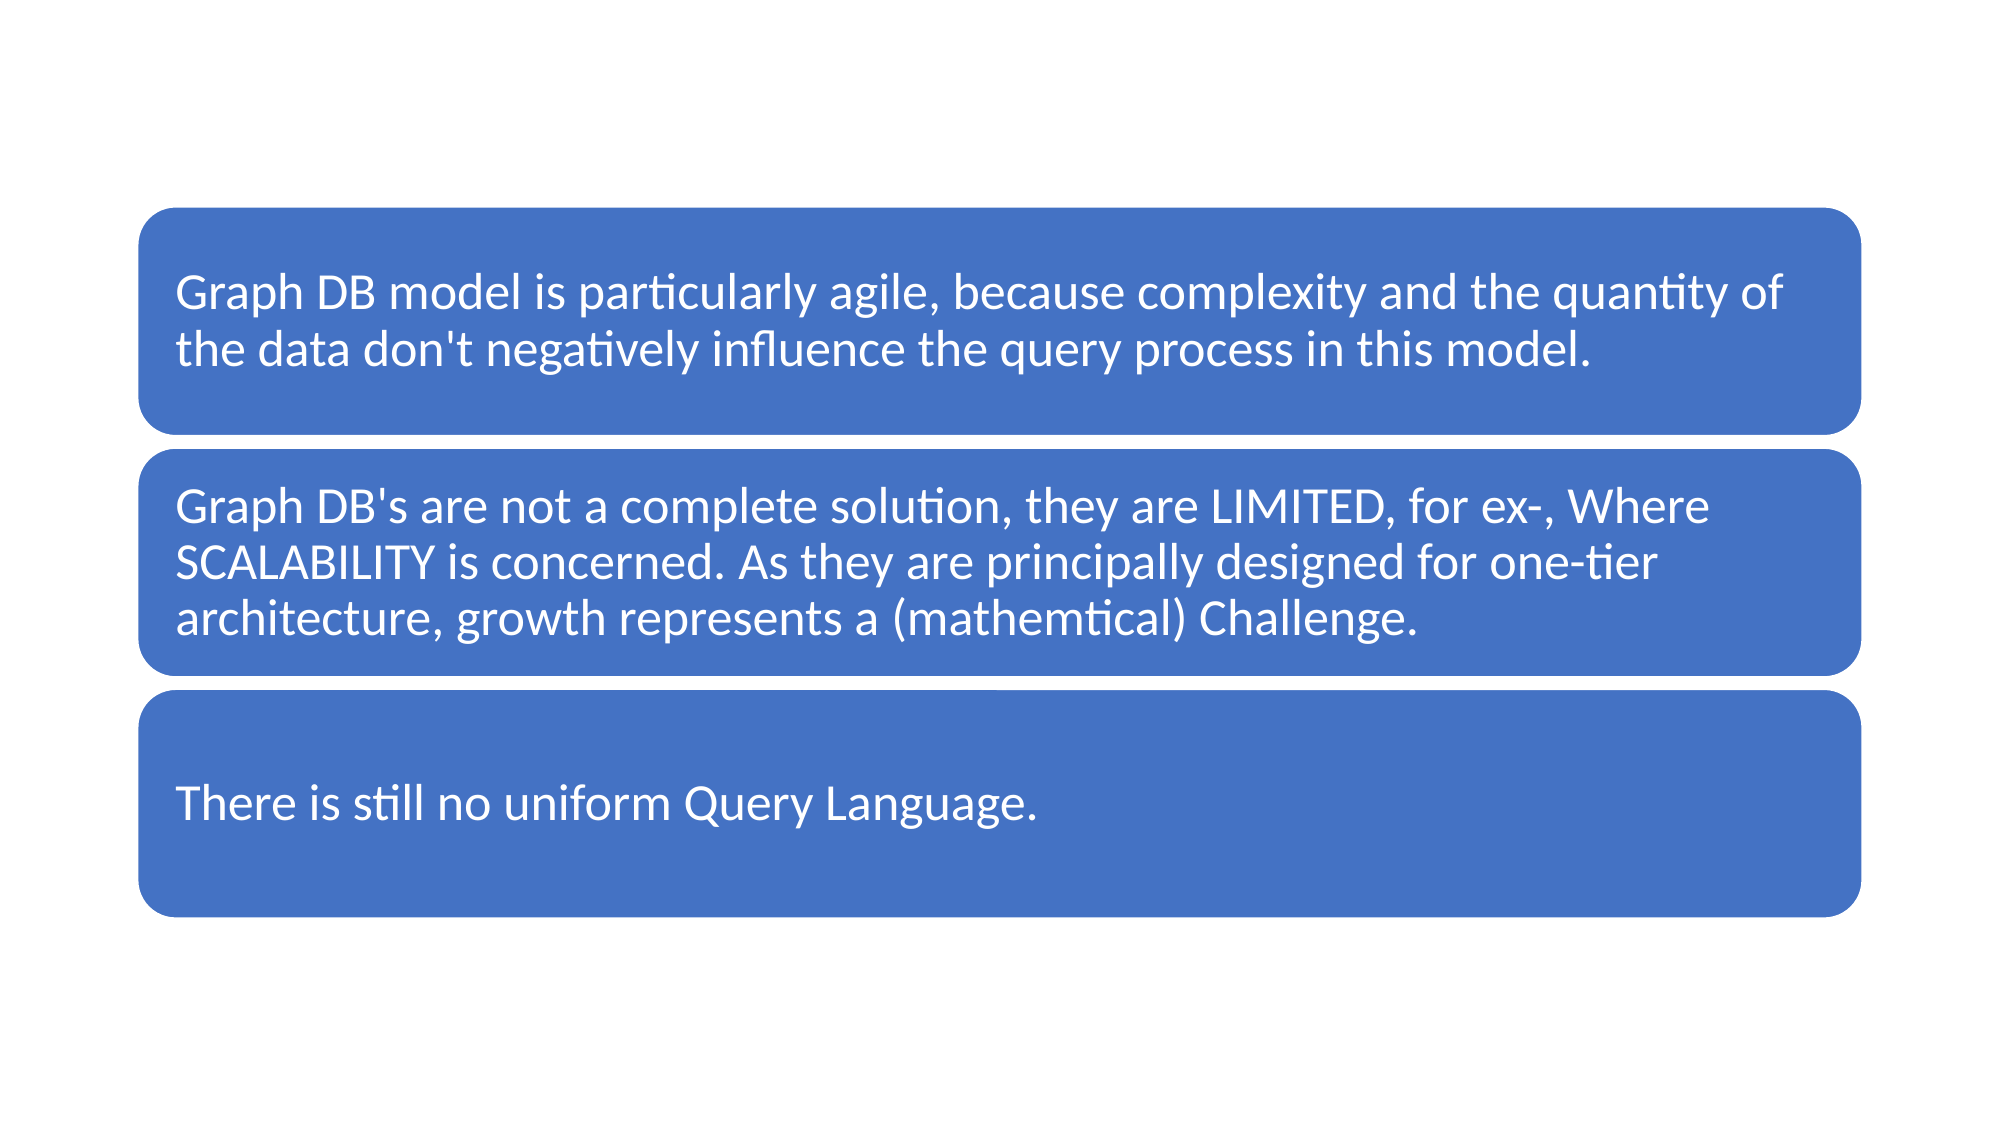

Graph DB model is particularly agile, because complexity and the quantity of the data don't negatively influence the query process in this model.
Graph DB's are not a complete solution, they are LIMITED, for ex-, Where SCALABILITY is concerned. As they are principally designed for one-tier architecture, growth represents a (mathemtical) Challenge.
There is still no uniform Query Language.